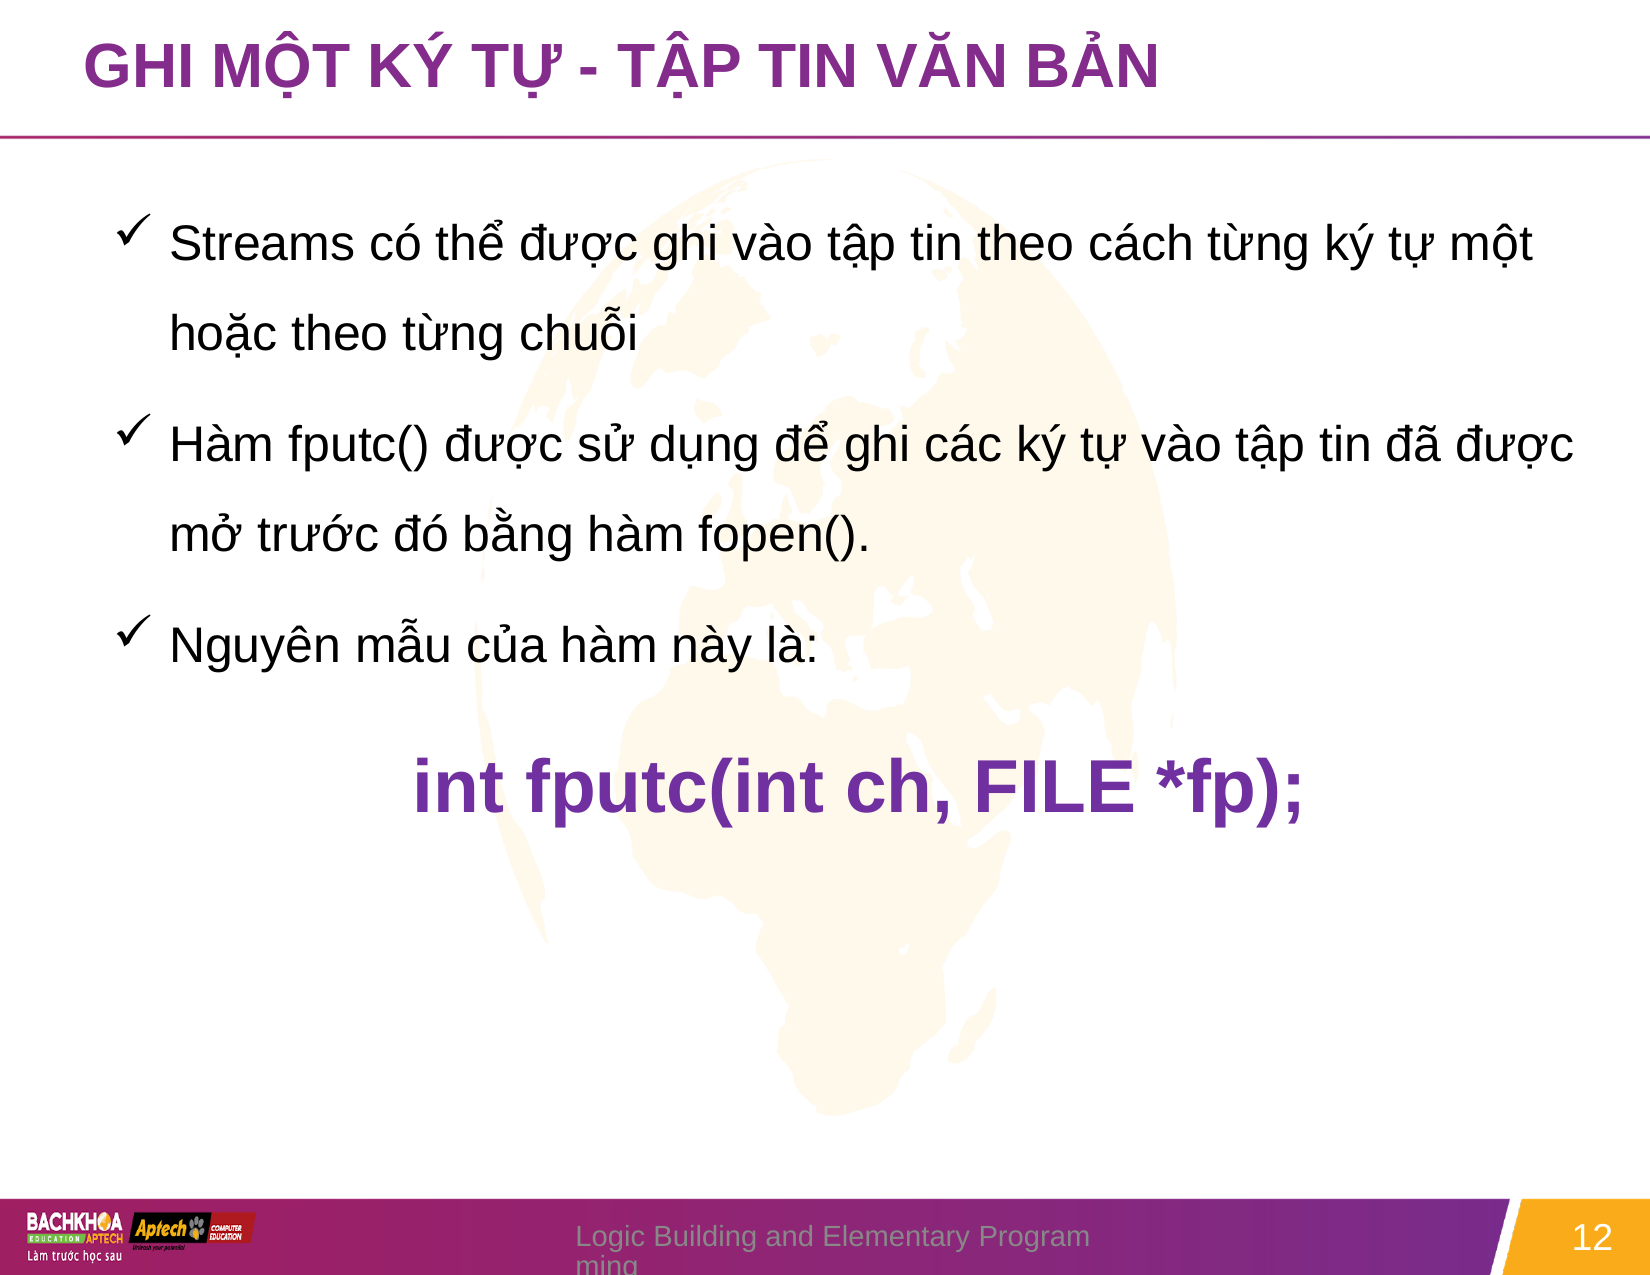

# GHI MỘT KÝ TỰ - TẬP TIN VĂN BẢN
Streams có thể được ghi vào tập tin theo cách từng ký tự một hoặc theo từng chuỗi
Hàm fputc() được sử dụng để ghi các ký tự vào tập tin đã được mở trước đó bằng hàm fopen().
Nguyên mẫu của hàm này là:
		int fputc(int ch, FILE *fp);
Logic Building and Elementary Programming
12